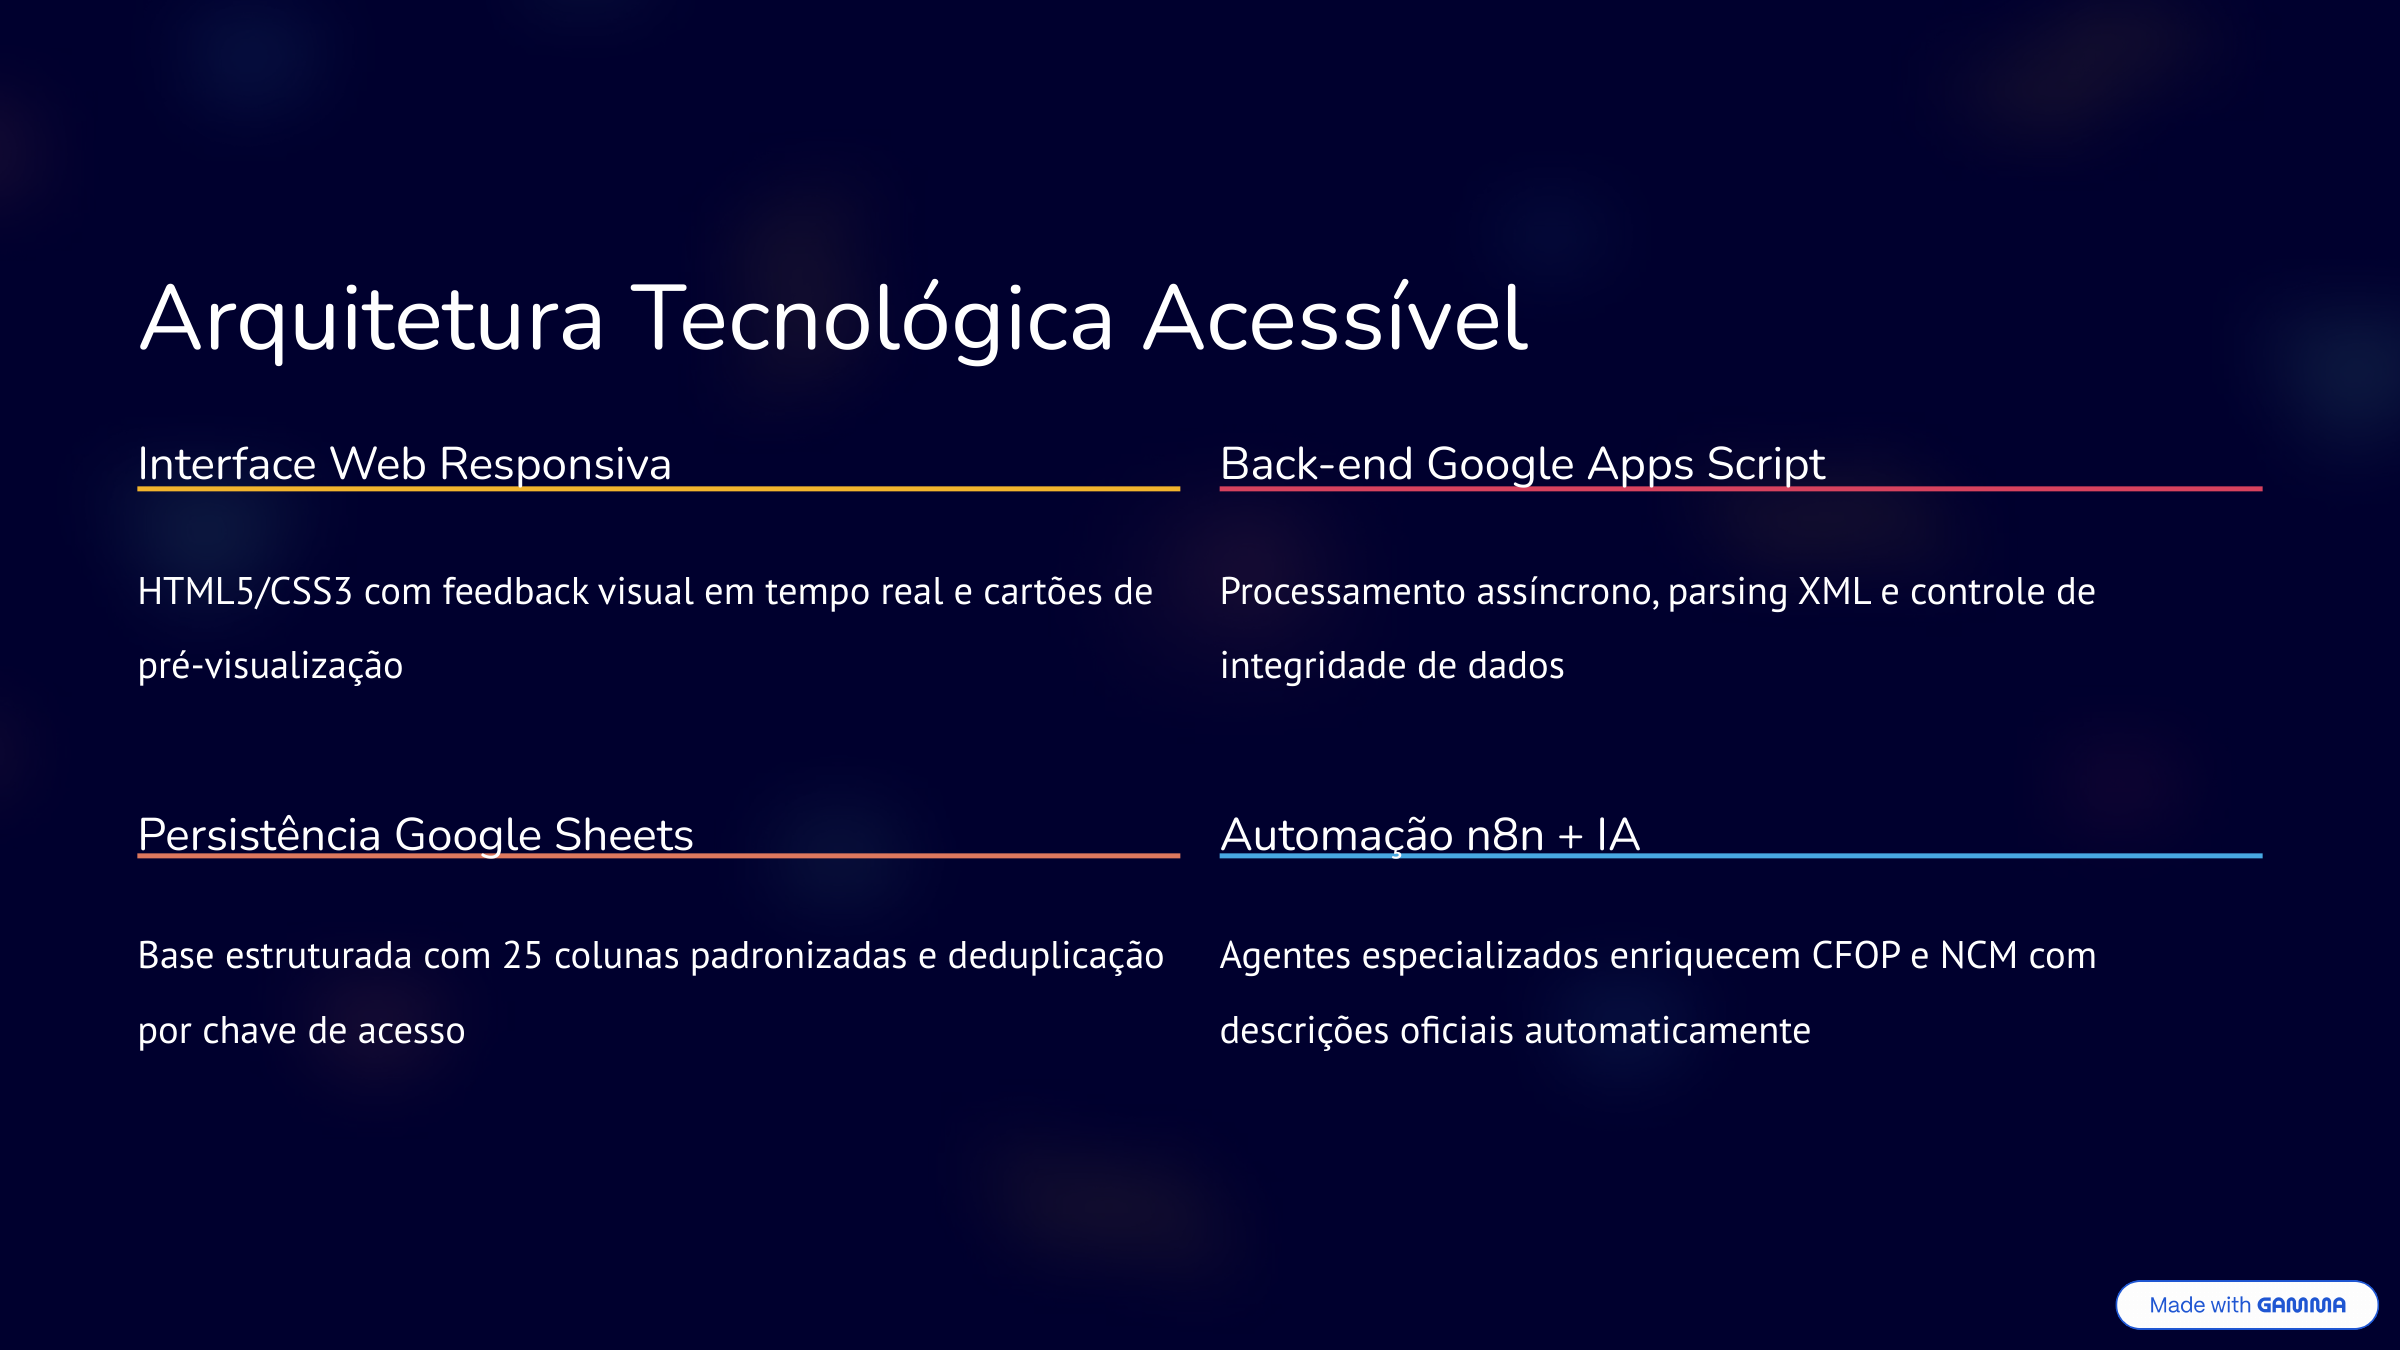

Arquitetura Tecnológica Acessível
Interface Web Responsiva
Back-end Google Apps Script

HTML5/CSS3 com feedback visual em tempo real e cartões de pré-visualização
Processamento assíncrono, parsing XML e controle de integridade de dados
Persistência Google Sheets
Automação n8n + IA

Base estruturada com 25 colunas padronizadas e deduplicação por chave de acesso
Agentes especializados enriquecem CFOP e NCM com descrições oficiais automaticamente